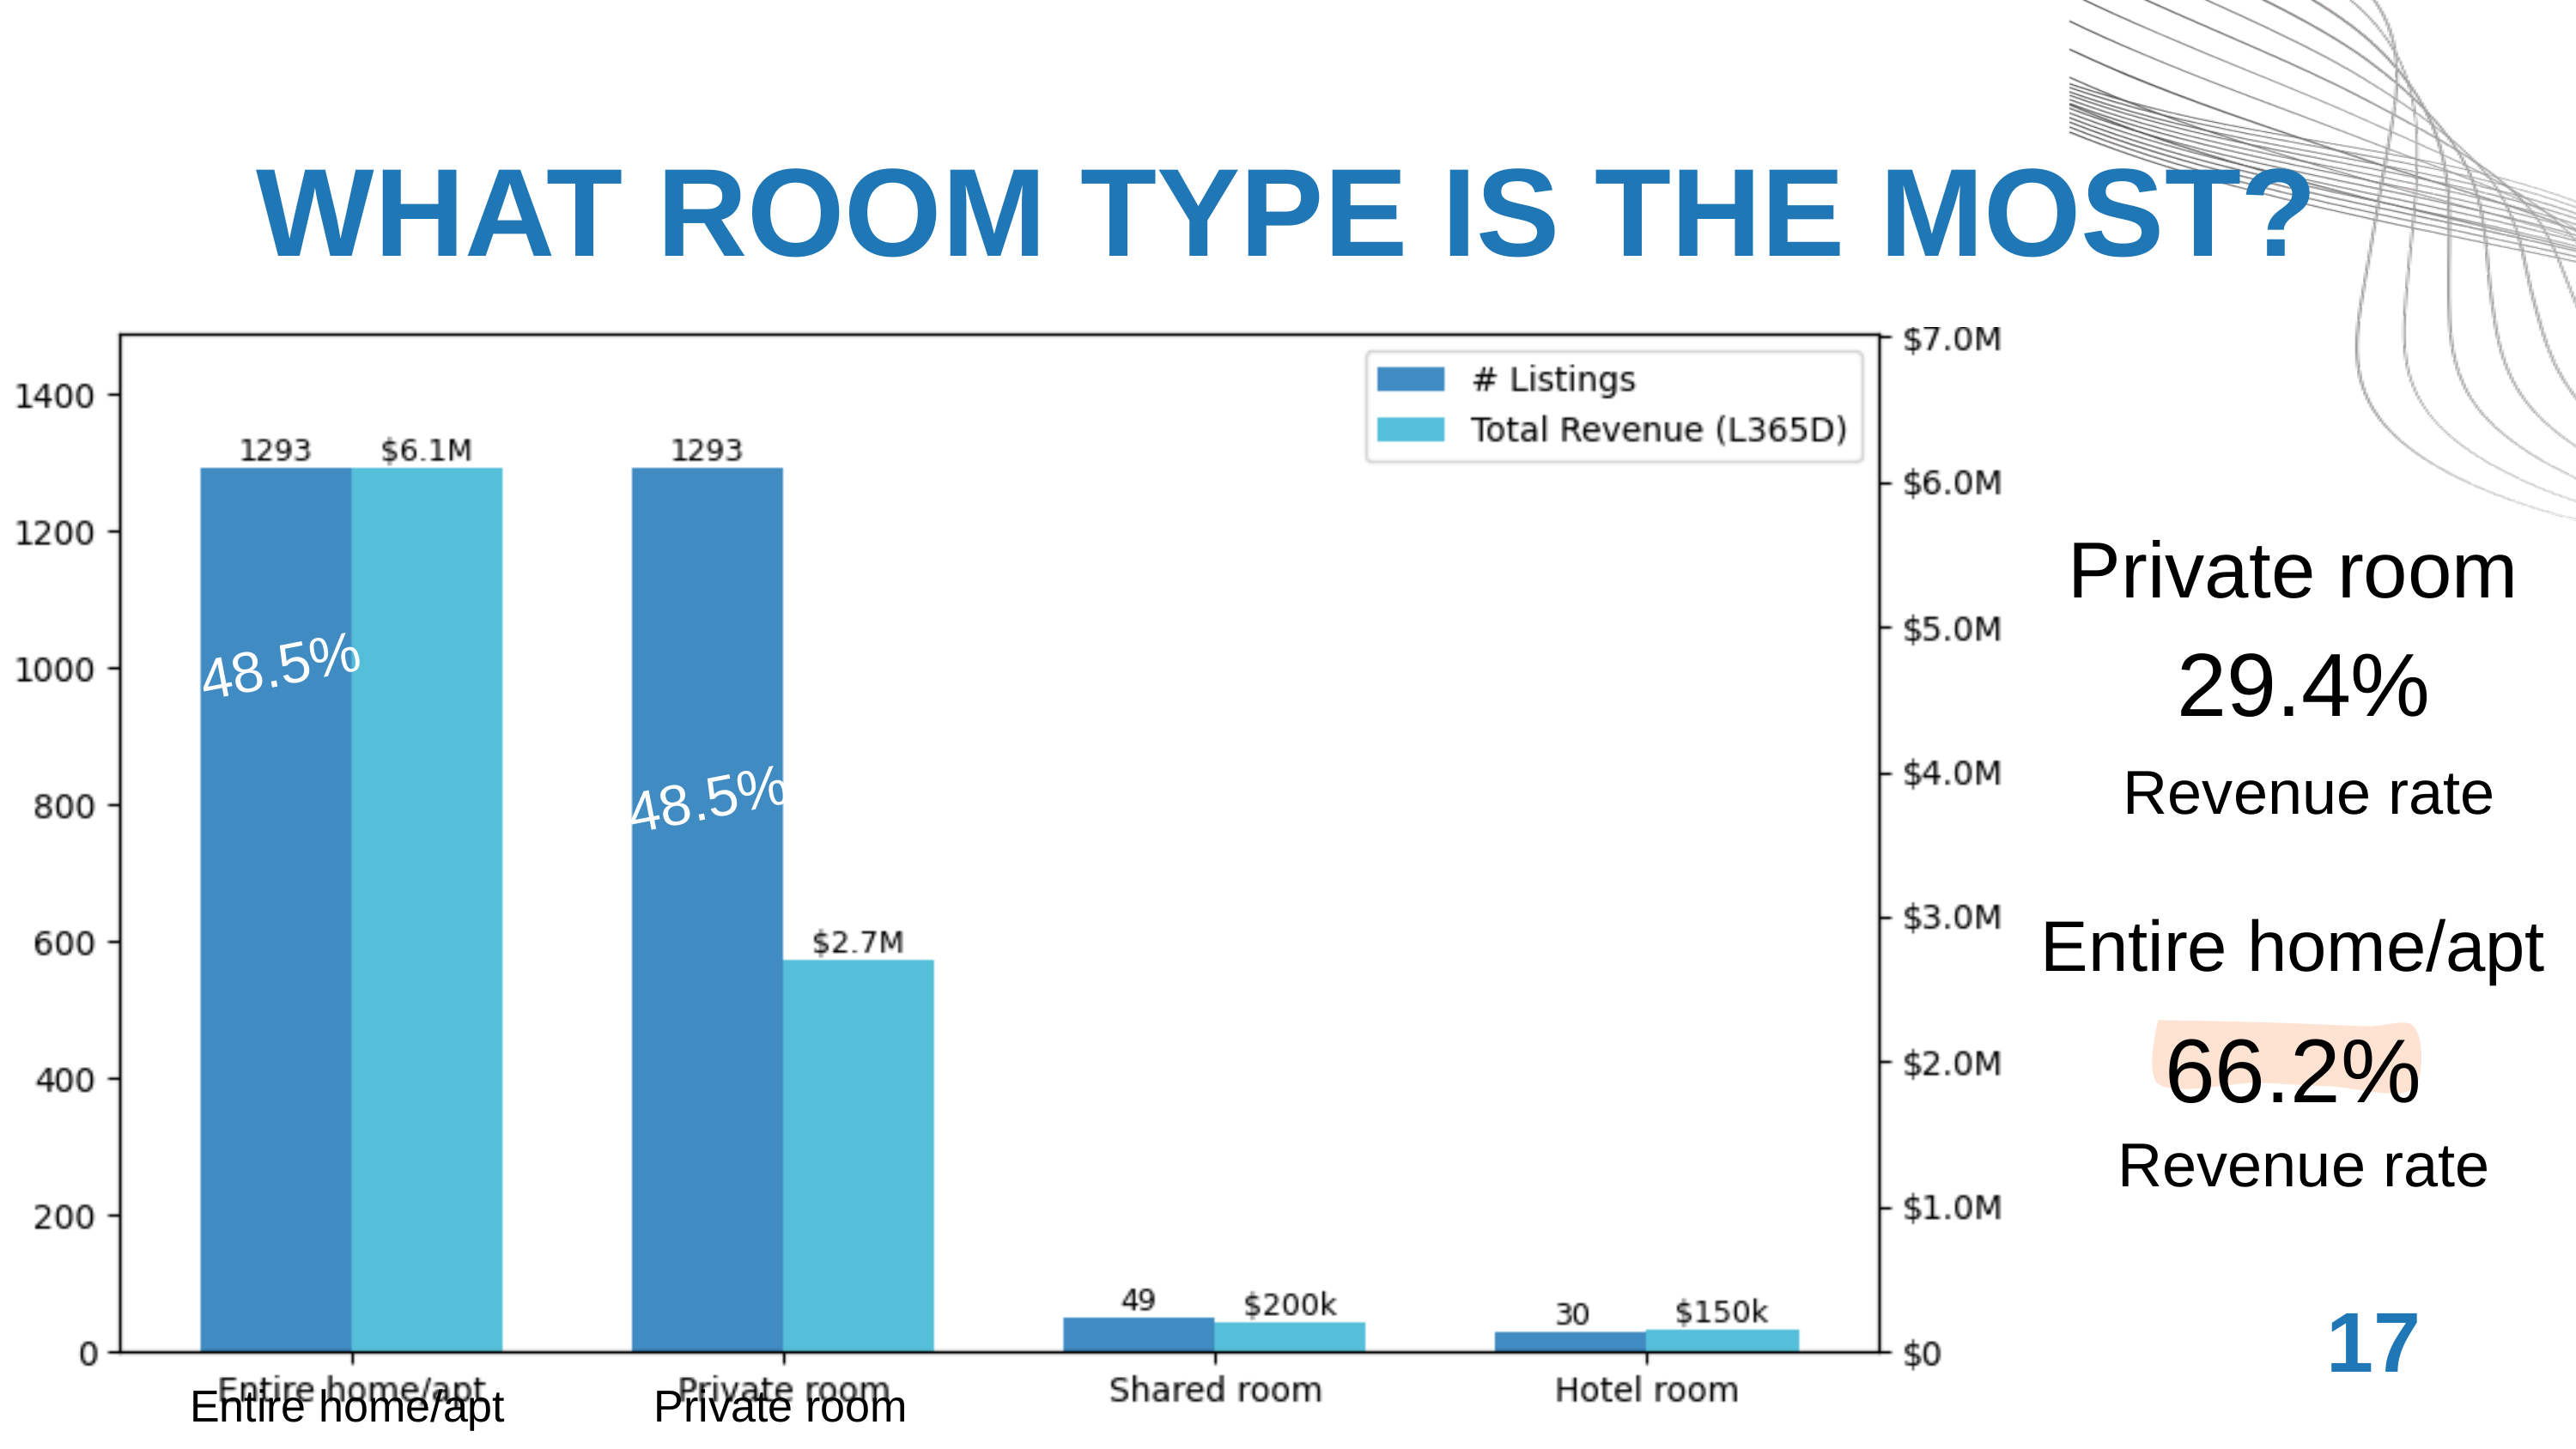

WHAT ROOM TYPE IS THE MOST?

Private room
29.4%
Revenue rate
Entire home/apt
66.2%

Revenue rate

48.5%
48.5%
17
Entire home/apt
Private room